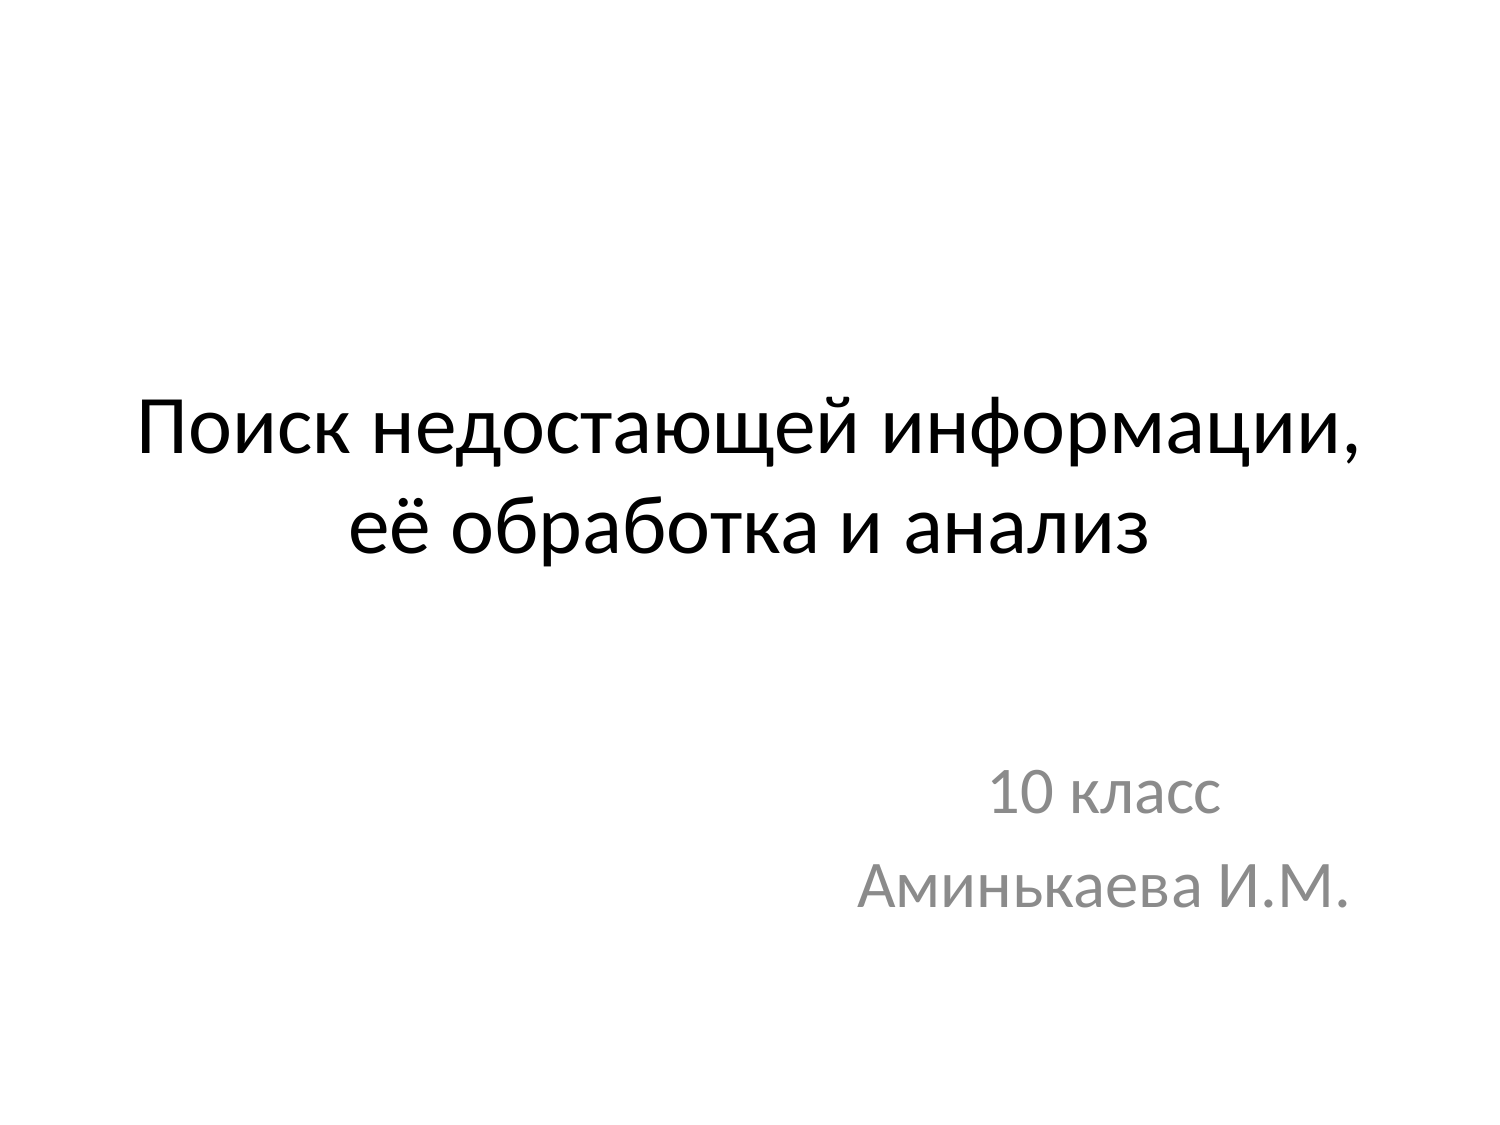

# Поиск недостающей информации, её обработка и анализ
10 класс
Аминькаева И.М.